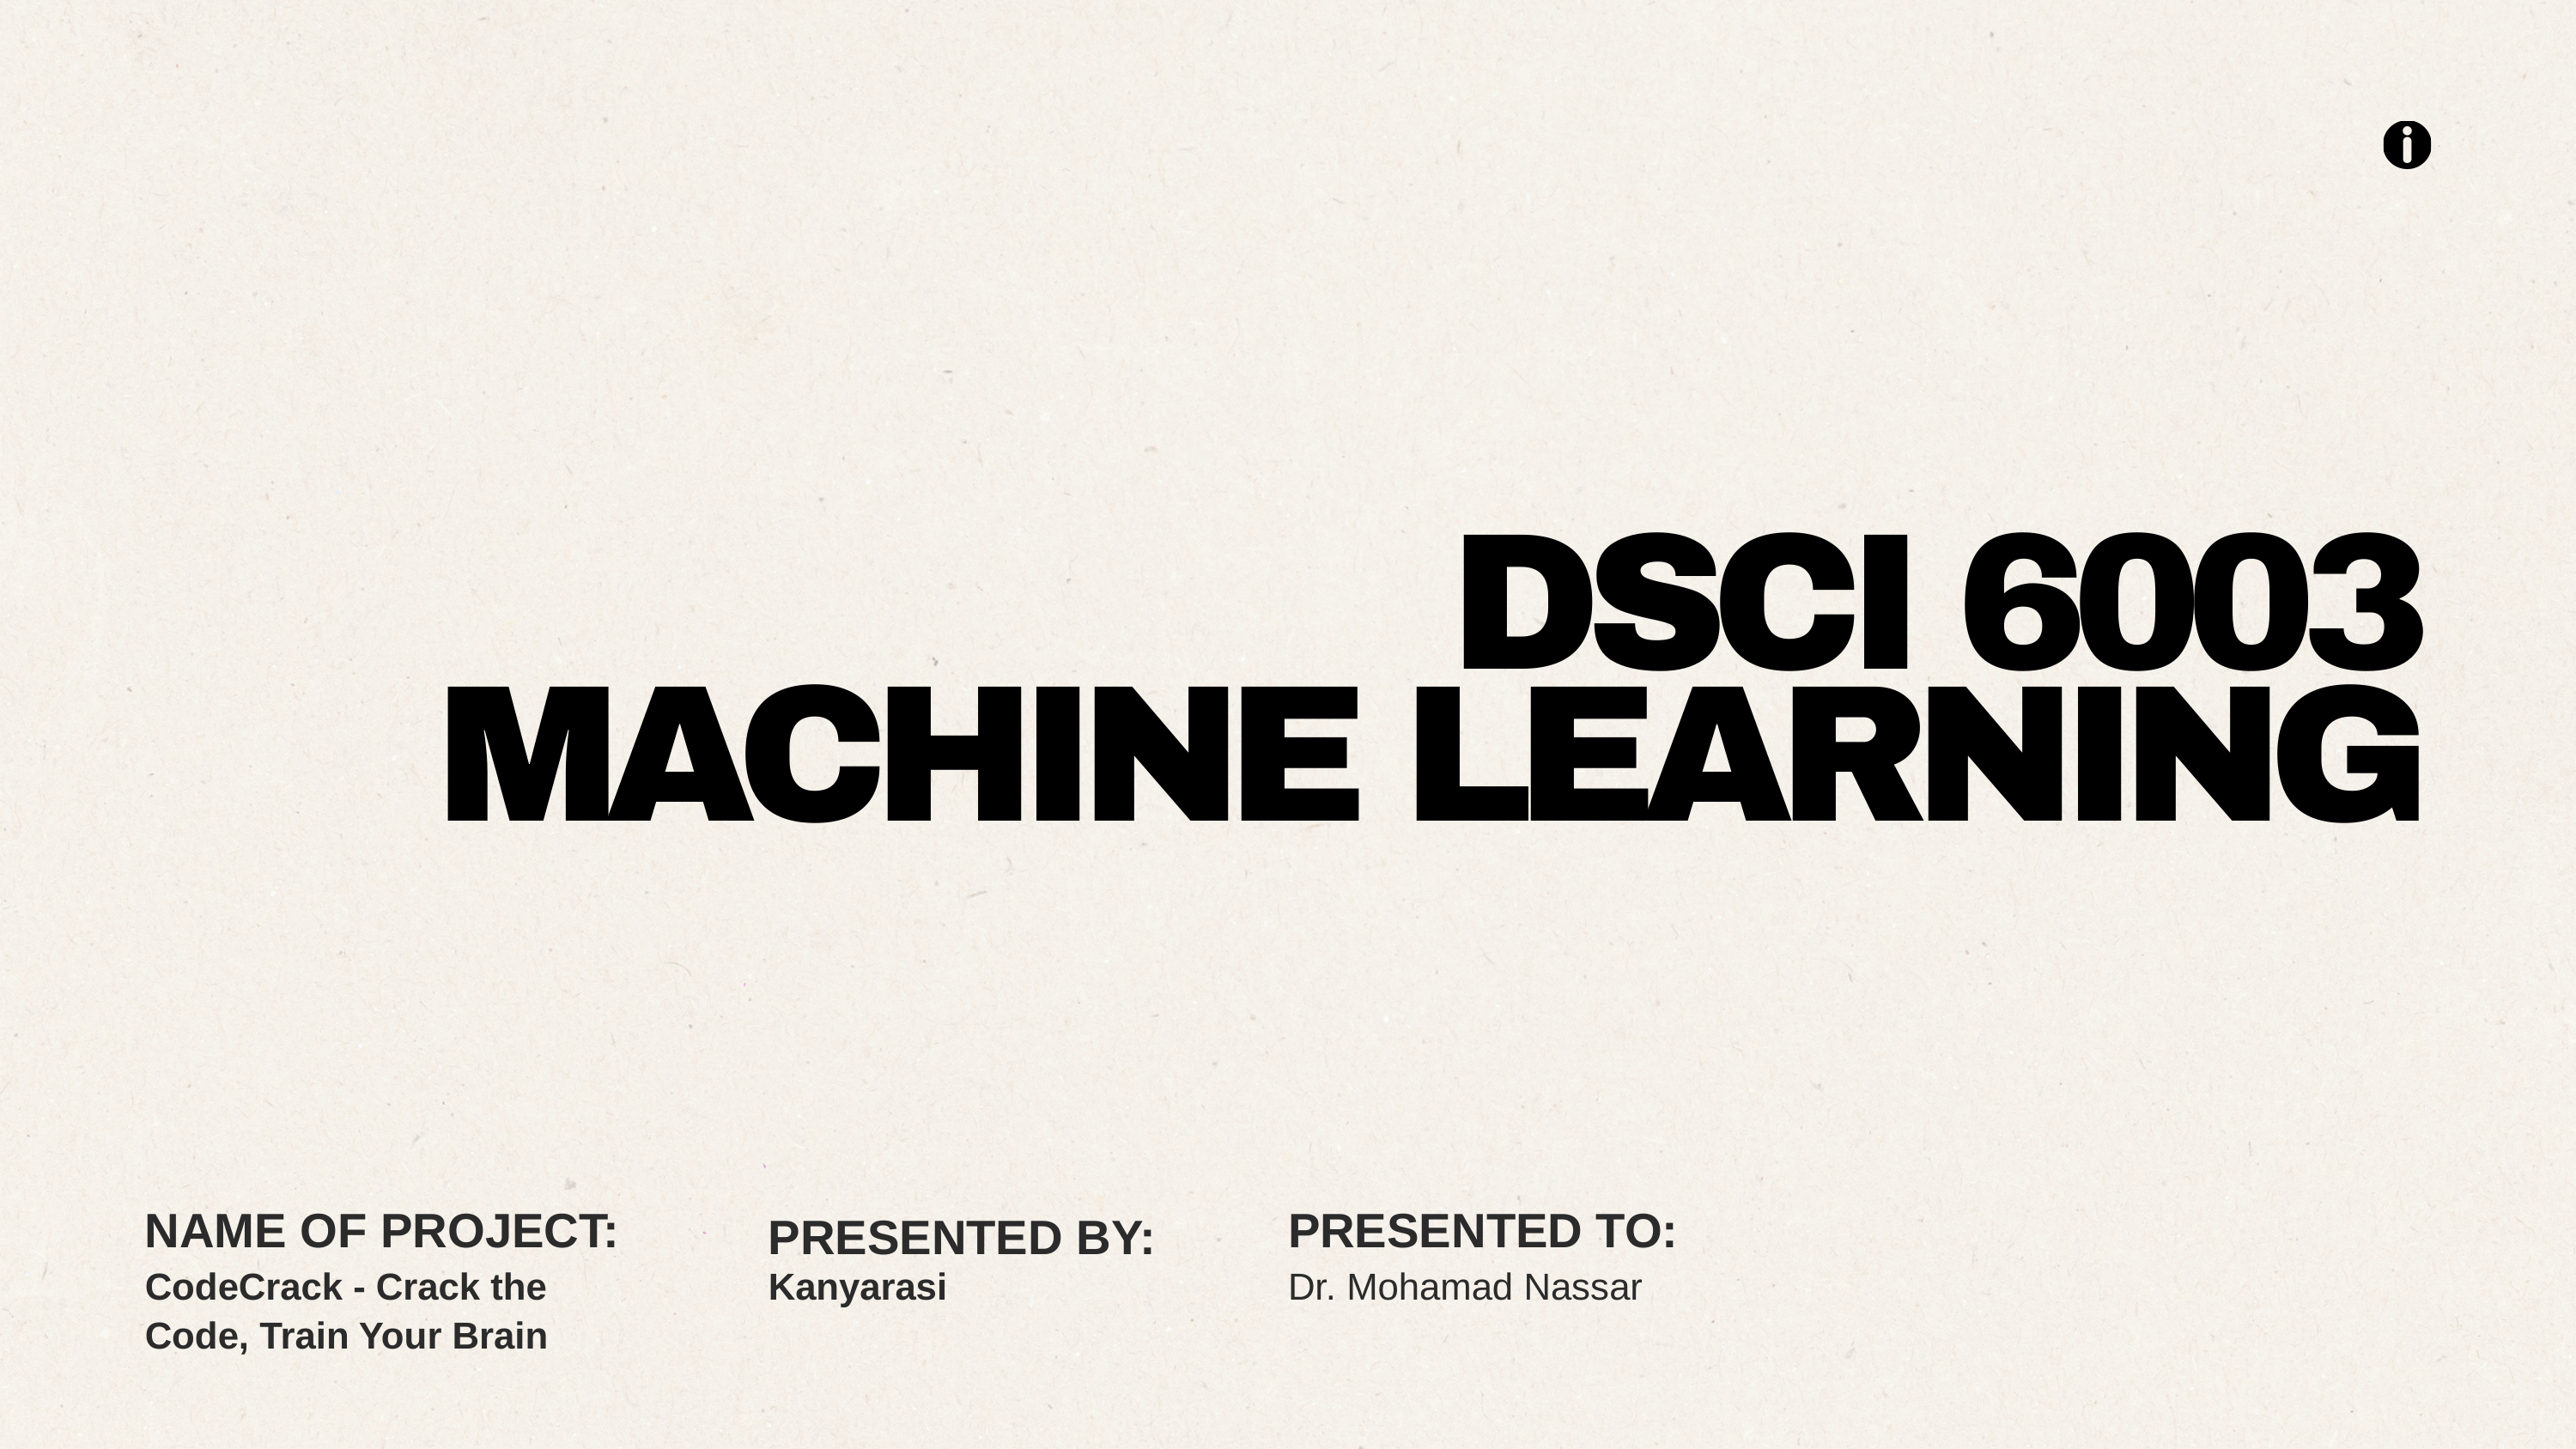

DSCI 6003
MACHINE LEARNING
NAME OF PROJECT:
PRESENTED TO:
PRESENTED BY:
CodeCrack - Crack the Code, Train Your Brain

Kanyarasi
Dr. Mohamad Nassar